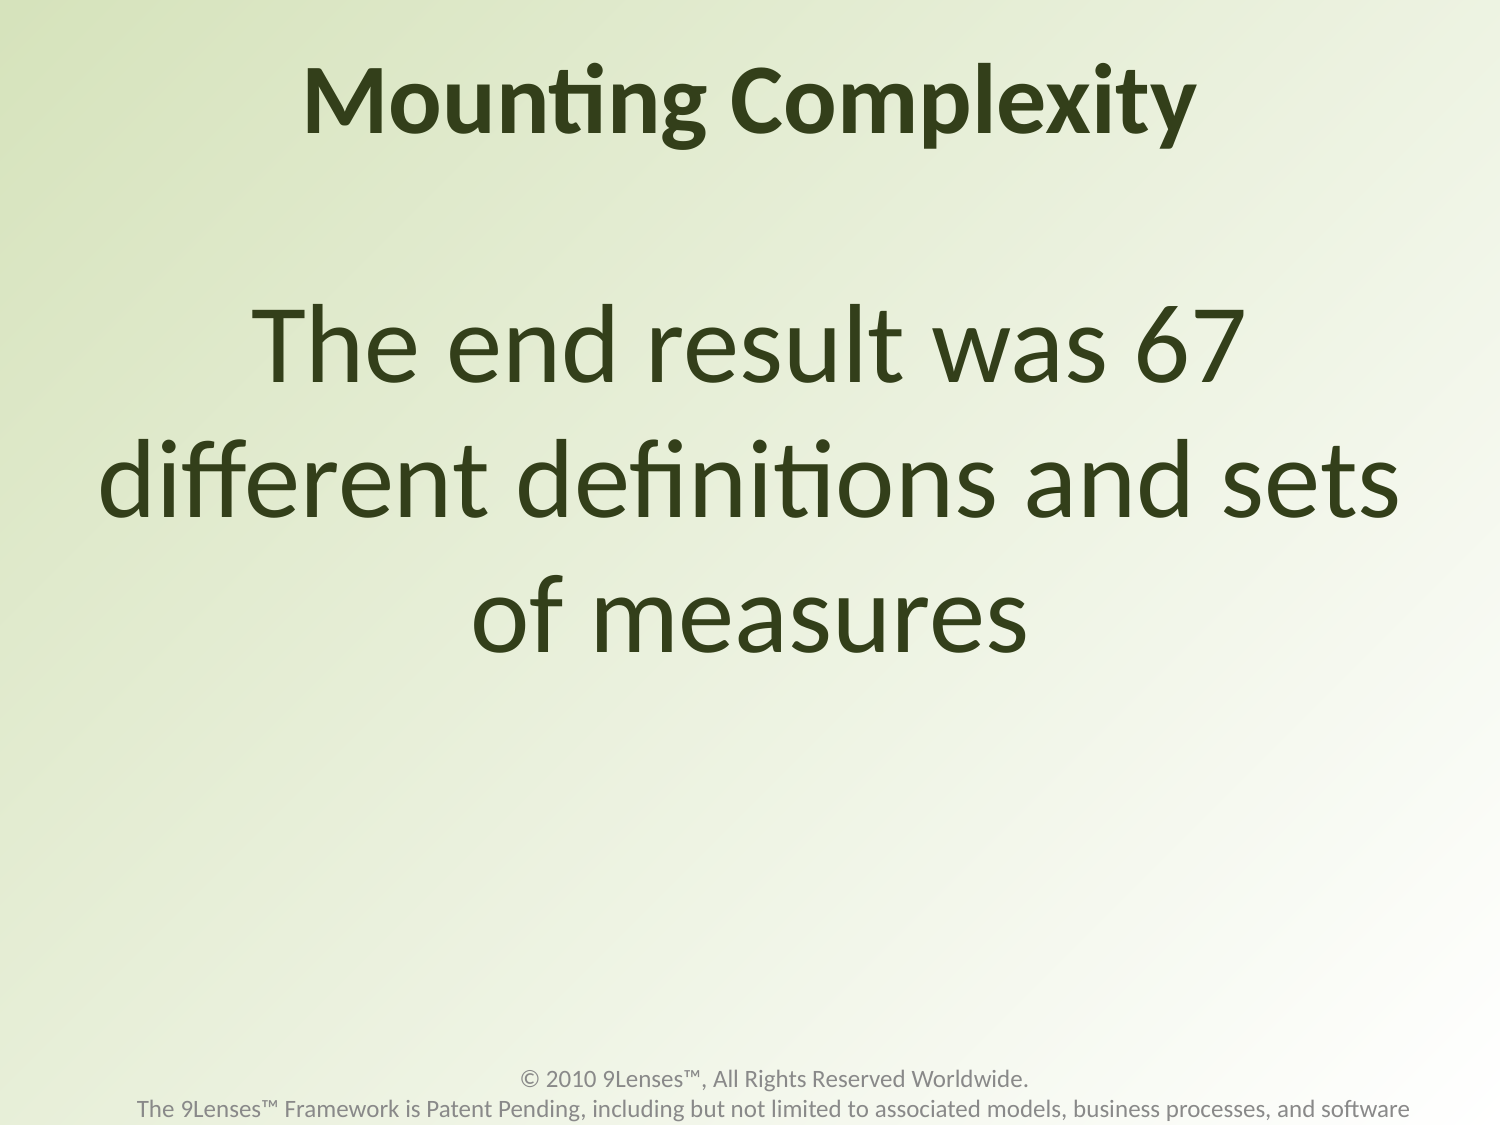

# Mounting Complexity
The end result was 67 different definitions and sets of measures

Content from Wiener, Edrich, Brown, Inc.